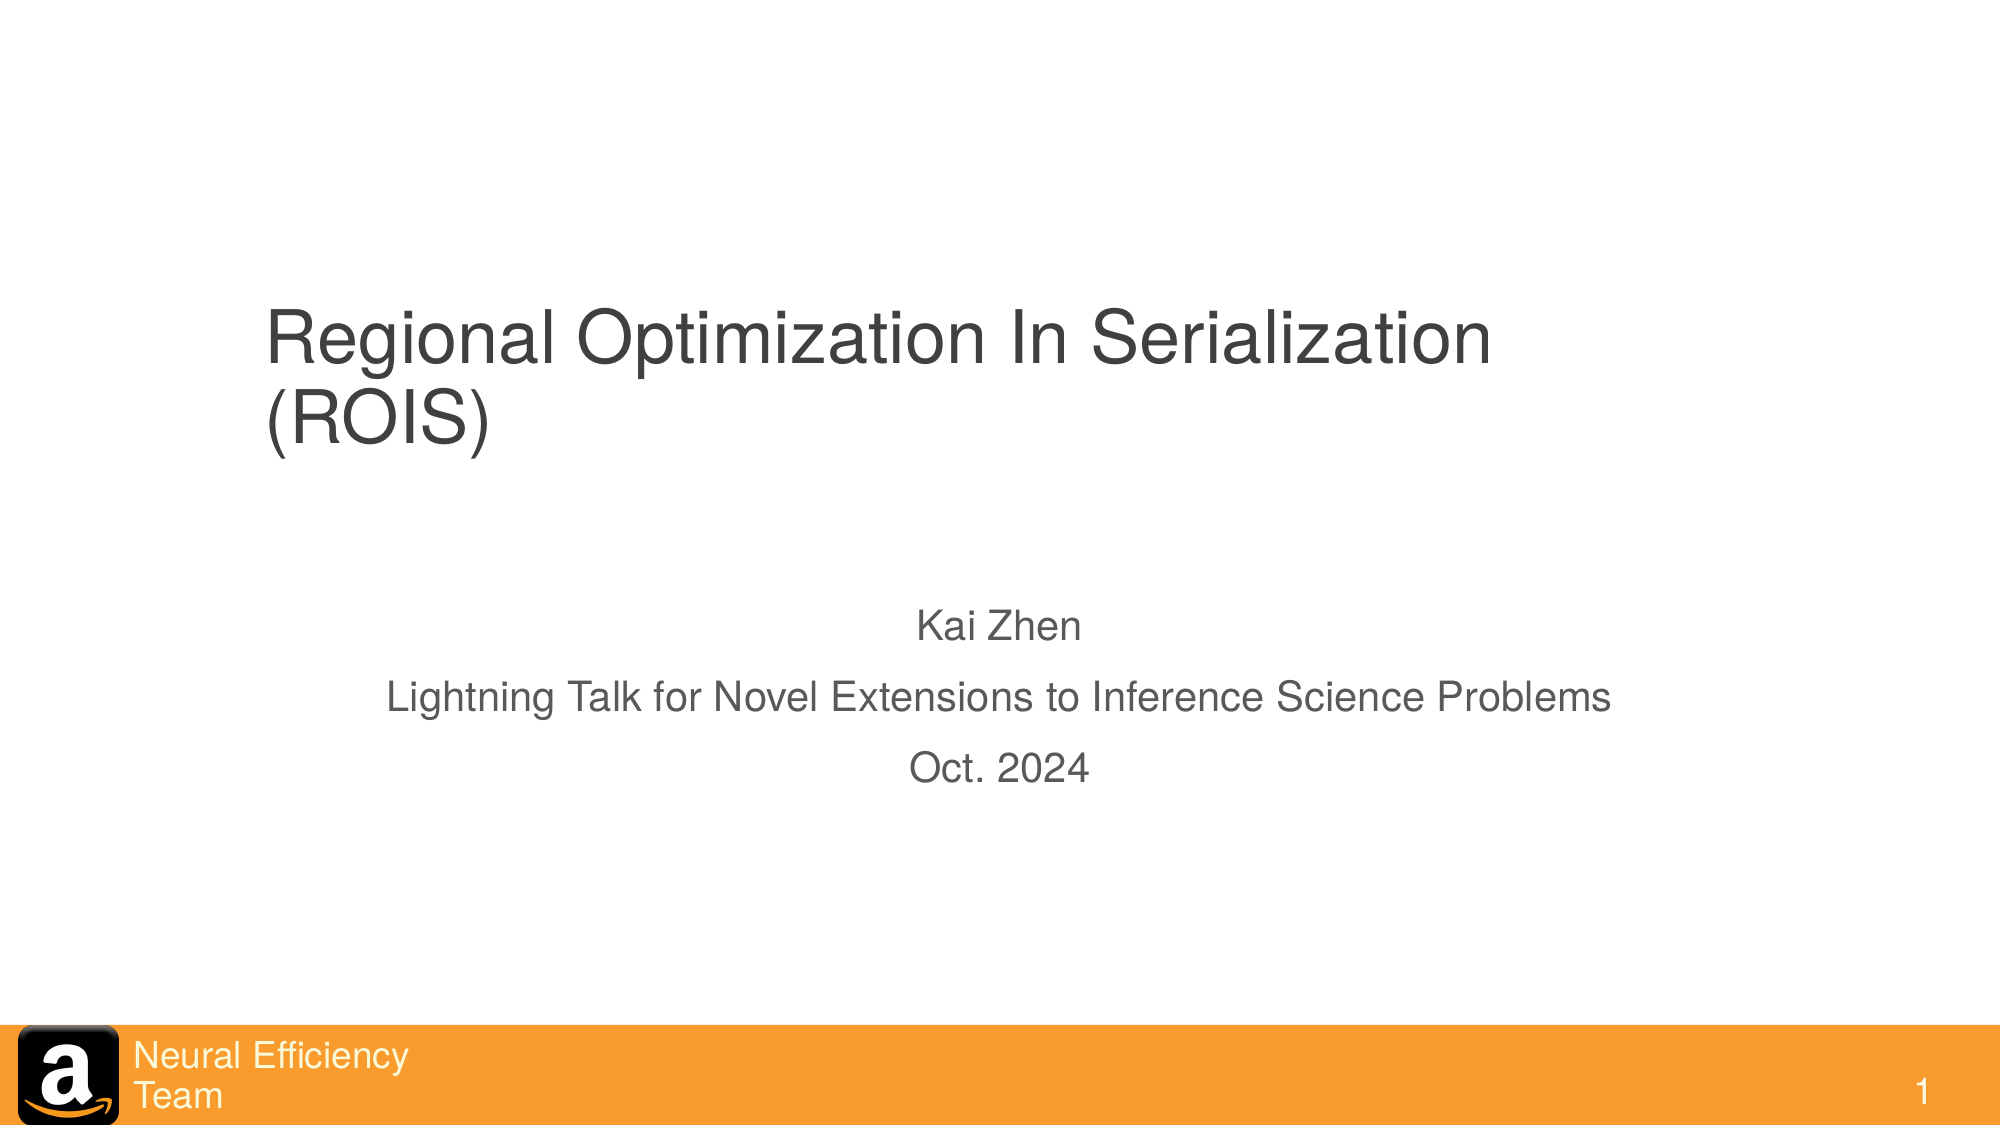

Regional Optimization In Serialization (ROIS)
Kai Zhen
Lightning Talk for Novel Extensions to Inference Science Problems
Oct. 2024
Neural Efficiency Team

1